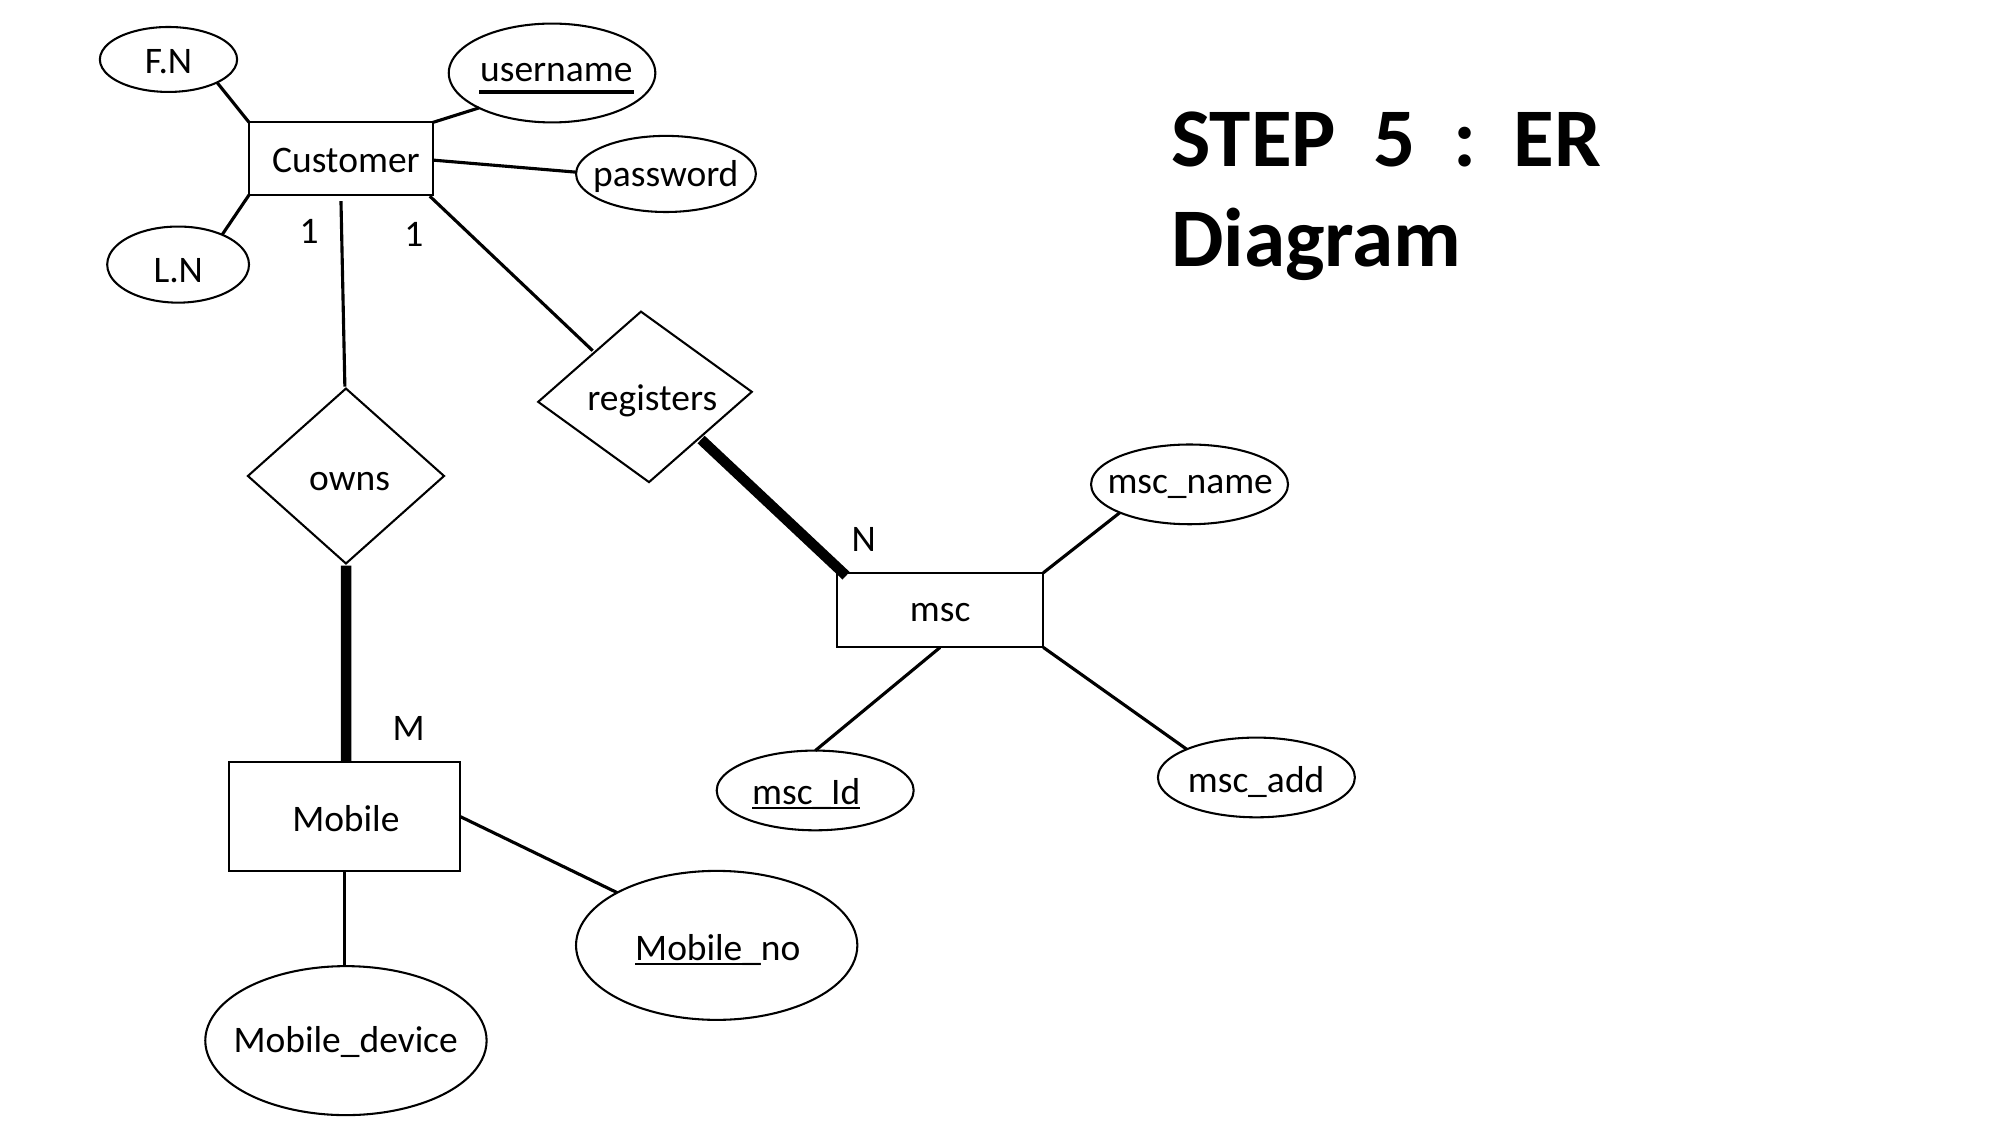

F.N
 username
STEP  5  :  ER   Diagram

Customer

password
1
1

L.N

registers

owns
msc_name
N

msc
M

msc_add

msc_Id

Mobile

Mobile_no

Mobile_device